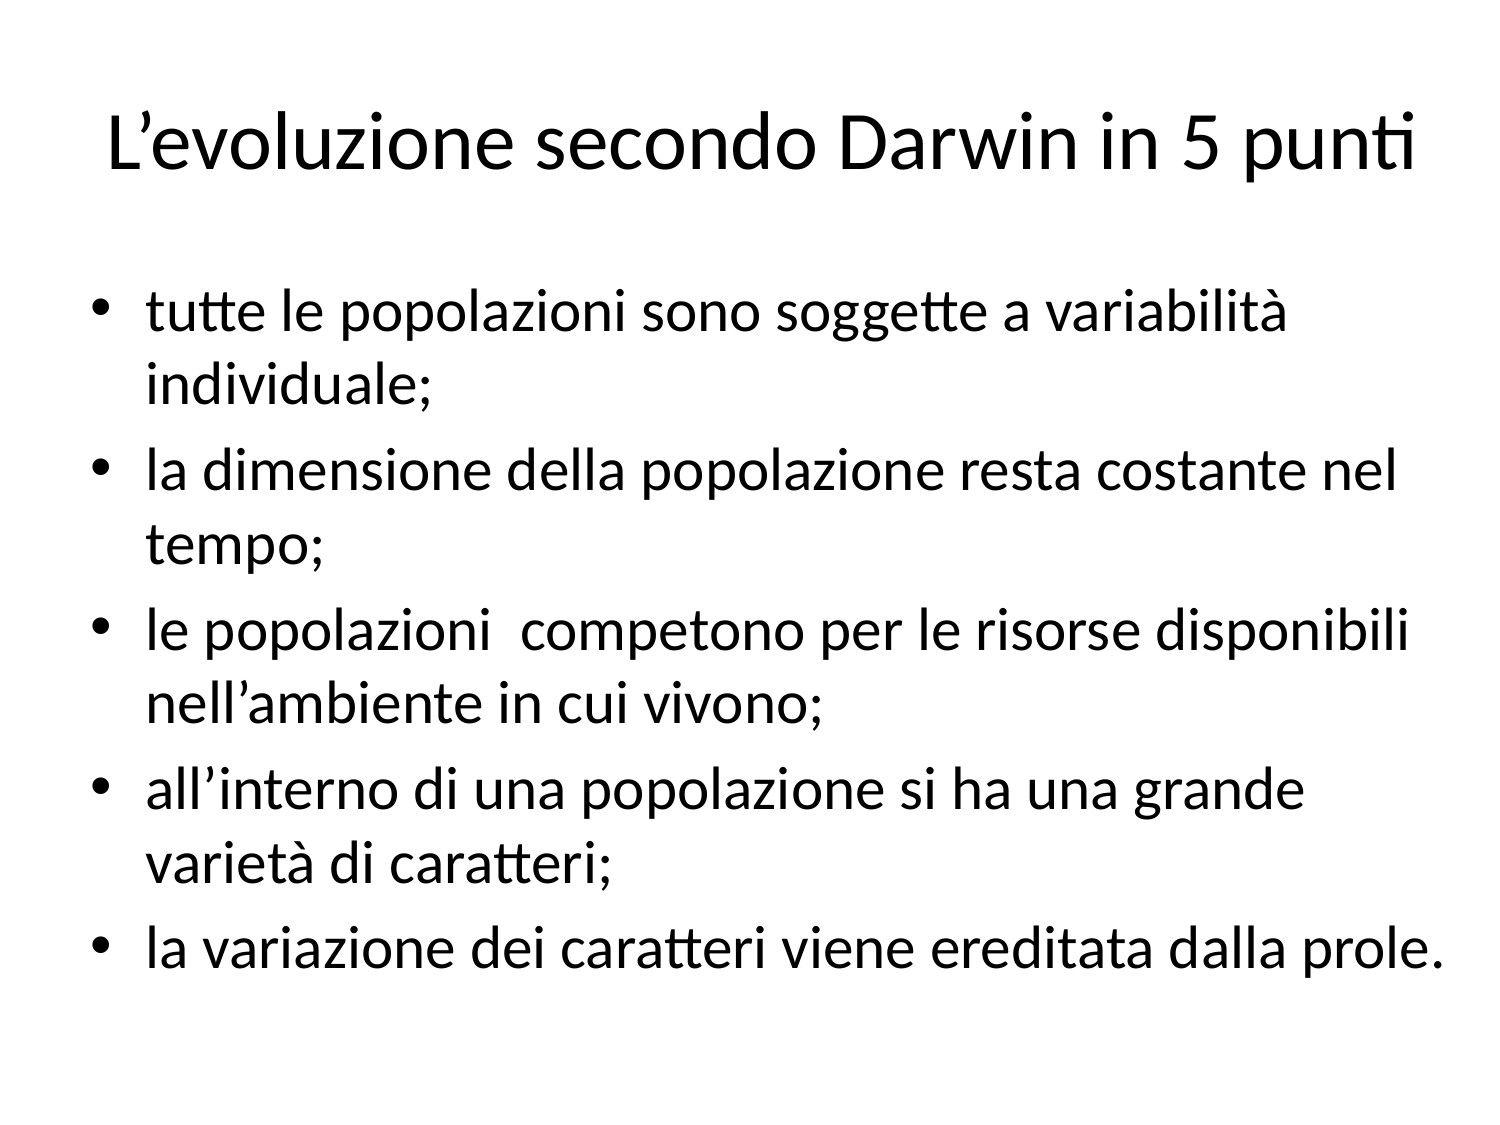

# L’evoluzione secondo Darwin in 5 punti
tutte le popolazioni sono soggette a variabilità individuale;
la dimensione della popolazione resta costante nel tempo;
le popolazioni  competono per le risorse disponibili nell’ambiente in cui vivono;
all’interno di una popolazione si ha una grande varietà di caratteri;
la variazione dei caratteri viene ereditata dalla prole.